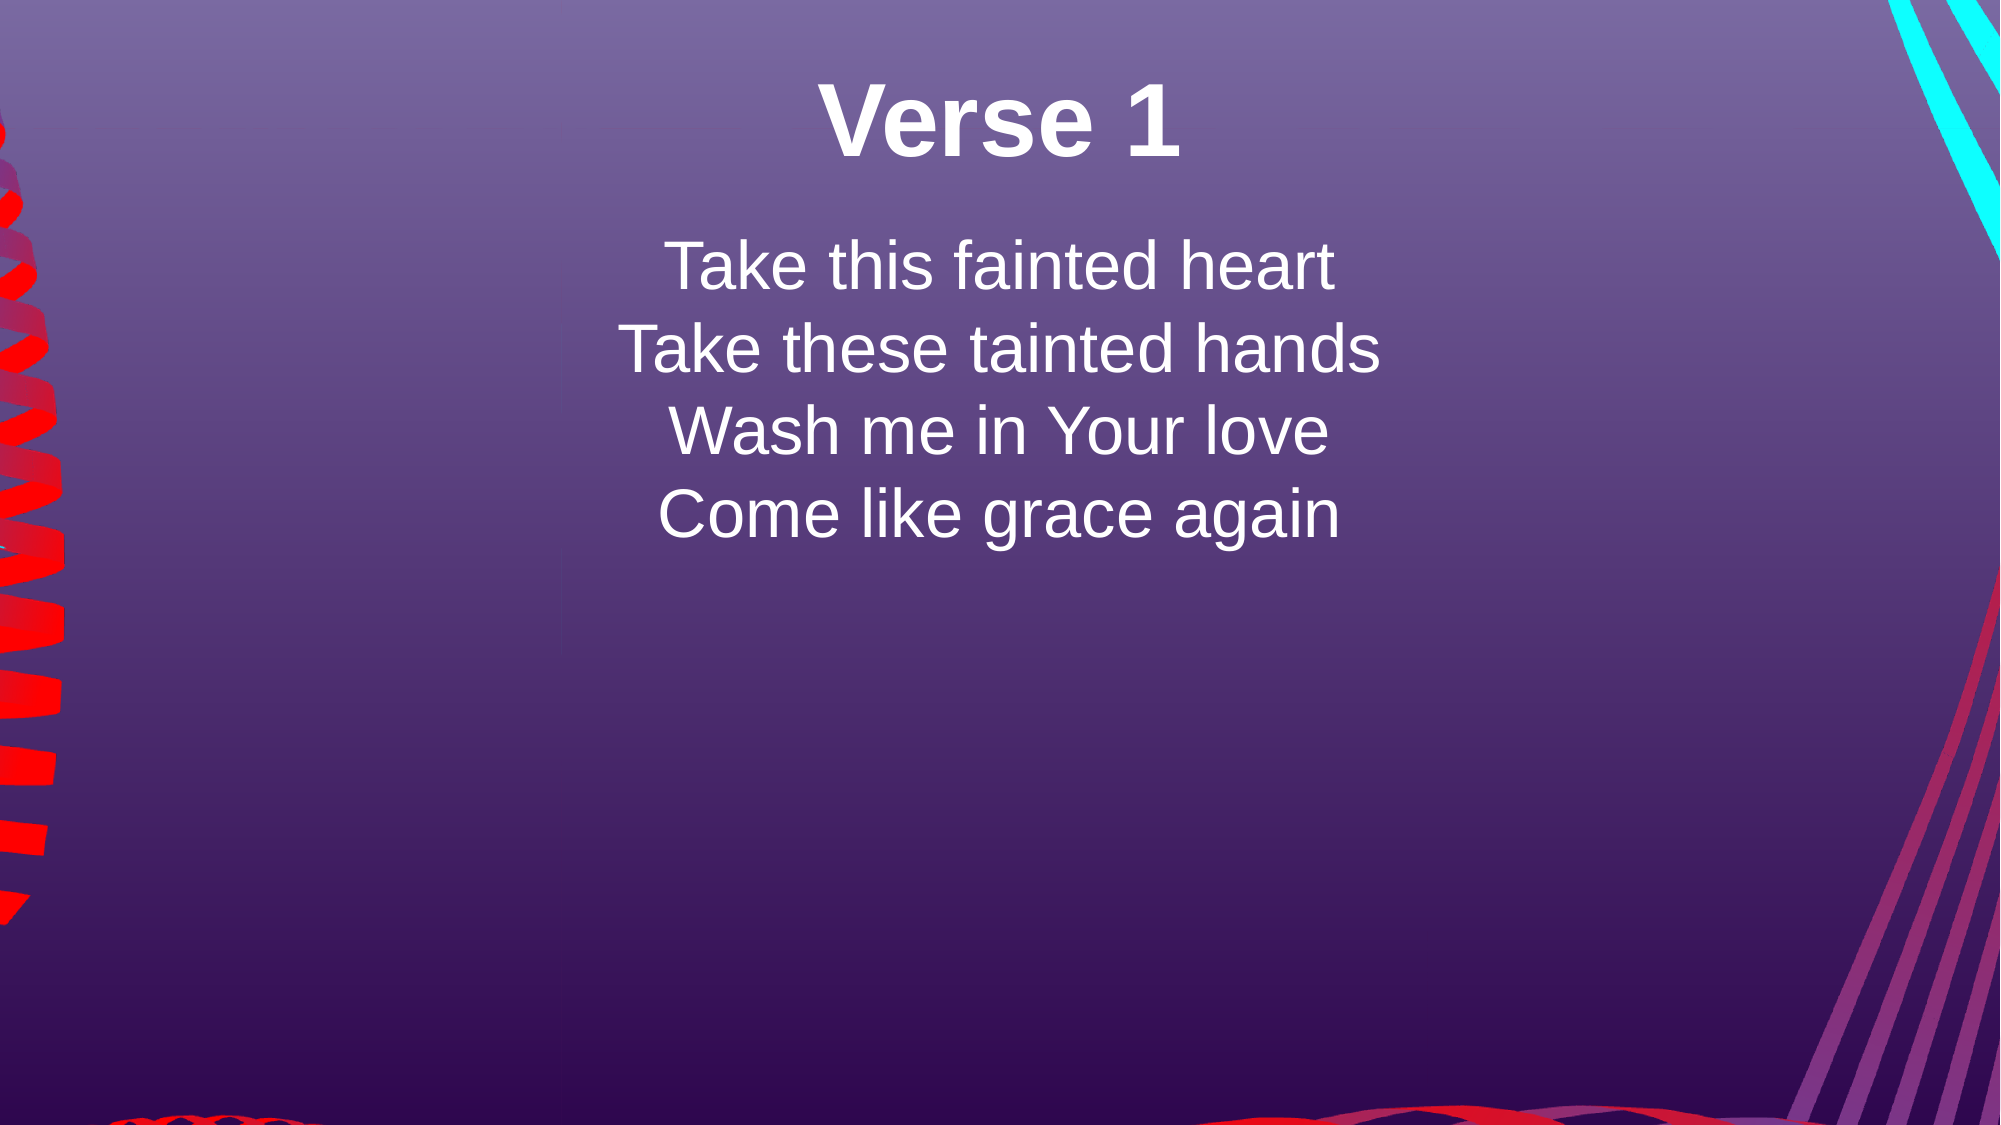

Verse 1
Take this fainted heart
Take these tainted hands
Wash me in Your love
Come like grace again